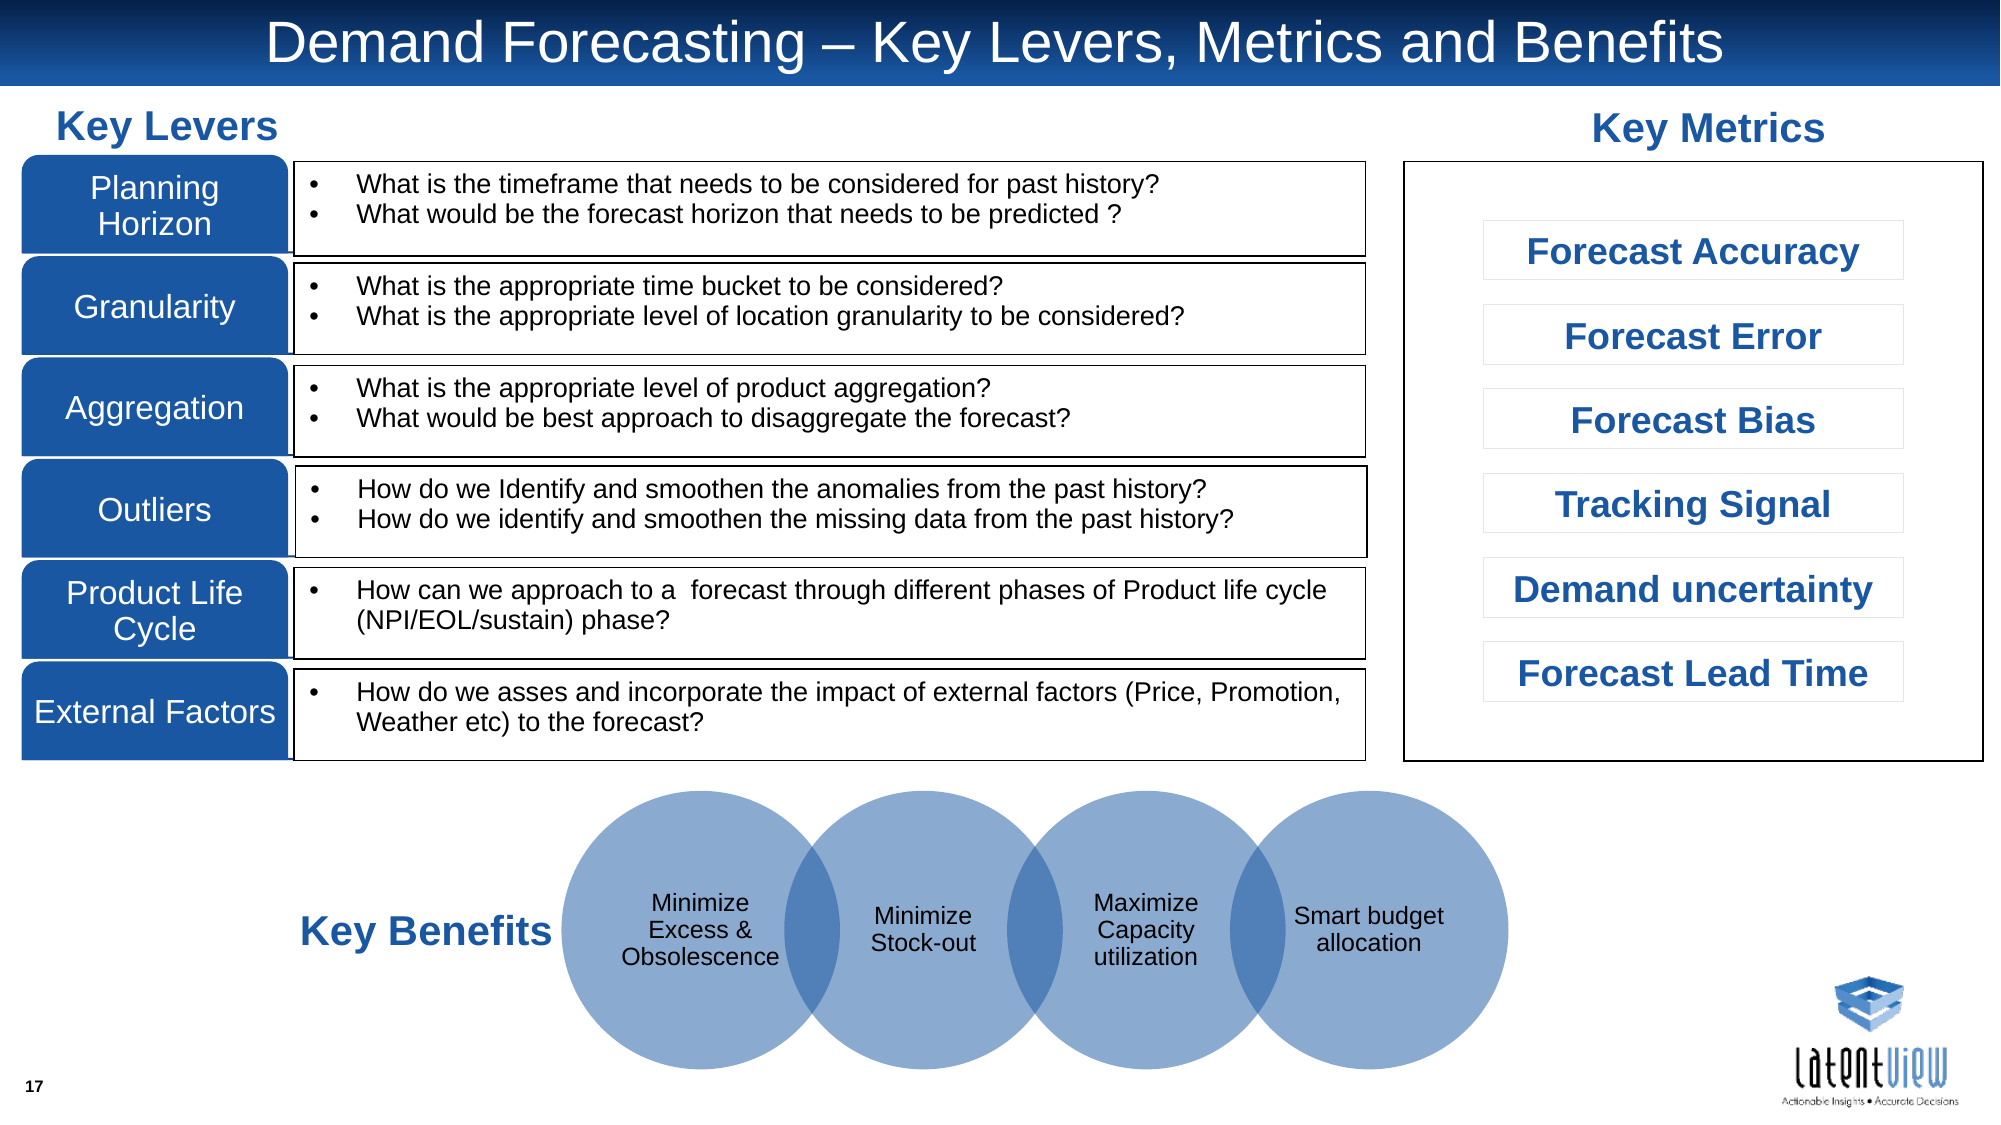

# Demand Forecasting – Key Levers, Metrics and Benefits
Key Levers
Key Metrics
Planning Horizon
Granularity
Aggregation
Outliers
Product Life Cycle
External Factors
| What is the timeframe that needs to be considered for past history? What would be the forecast horizon that needs to be predicted ? |
| --- |
|  |
| --- |
Forecast Accuracy
| What is the appropriate time bucket to be considered? What is the appropriate level of location granularity to be considered? |
| --- |
Forecast Error
| What is the appropriate level of product aggregation? What would be best approach to disaggregate the forecast? |
| --- |
Forecast Bias
| How do we Identify and smoothen the anomalies from the past history? How do we identify and smoothen the missing data from the past history? |
| --- |
Tracking Signal
Demand uncertainty
| How can we approach to a forecast through different phases of Product life cycle (NPI/EOL/sustain) phase? |
| --- |
Forecast Lead Time
| How do we asses and incorporate the impact of external factors (Price, Promotion, Weather etc) to the forecast?? |
| --- |
Minimize Excess & Obsolescence
Minimize Stock-out
Maximize Capacity utilization
Smart budget allocation
Key Benefits